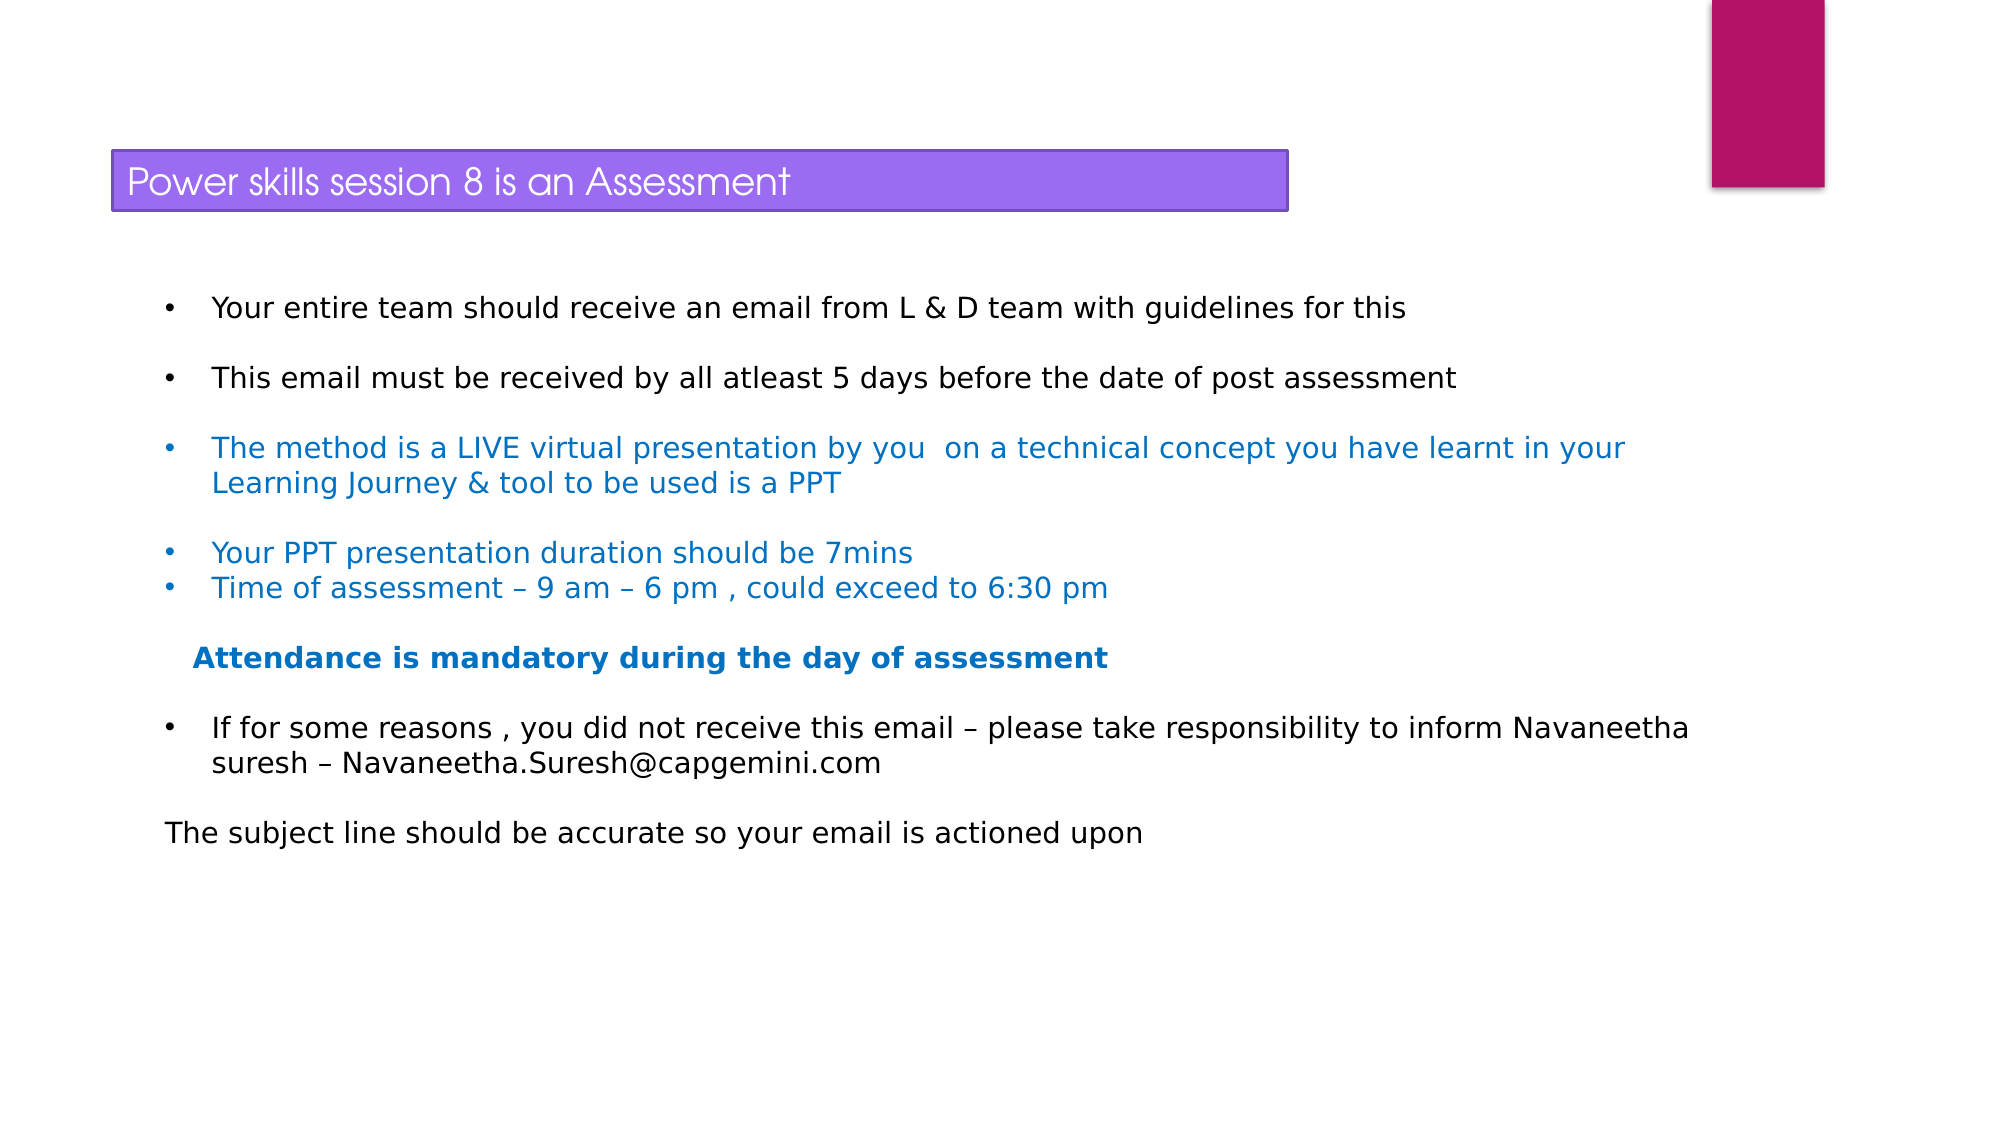

Power skills session 8 is an Assessment
Your entire team should receive an email from L & D team with guidelines for this

This email must be received by all atleast 5 days before the date of post assessment

The method is a LIVE virtual presentation by you  on a technical concept you have learnt in your Learning Journey & tool to be used is a PPT

Your PPT presentation duration should be 7mins
Time of assessment – 9 am – 6 pm , could exceed to 6:30 pm

   Attendance is mandatory during the day of assessment

If for some reasons , you did not receive this email – please take responsibility to inform Navaneetha suresh – Navaneetha.Suresh@capgemini.com

The subject line should be accurate so your email is actioned upon